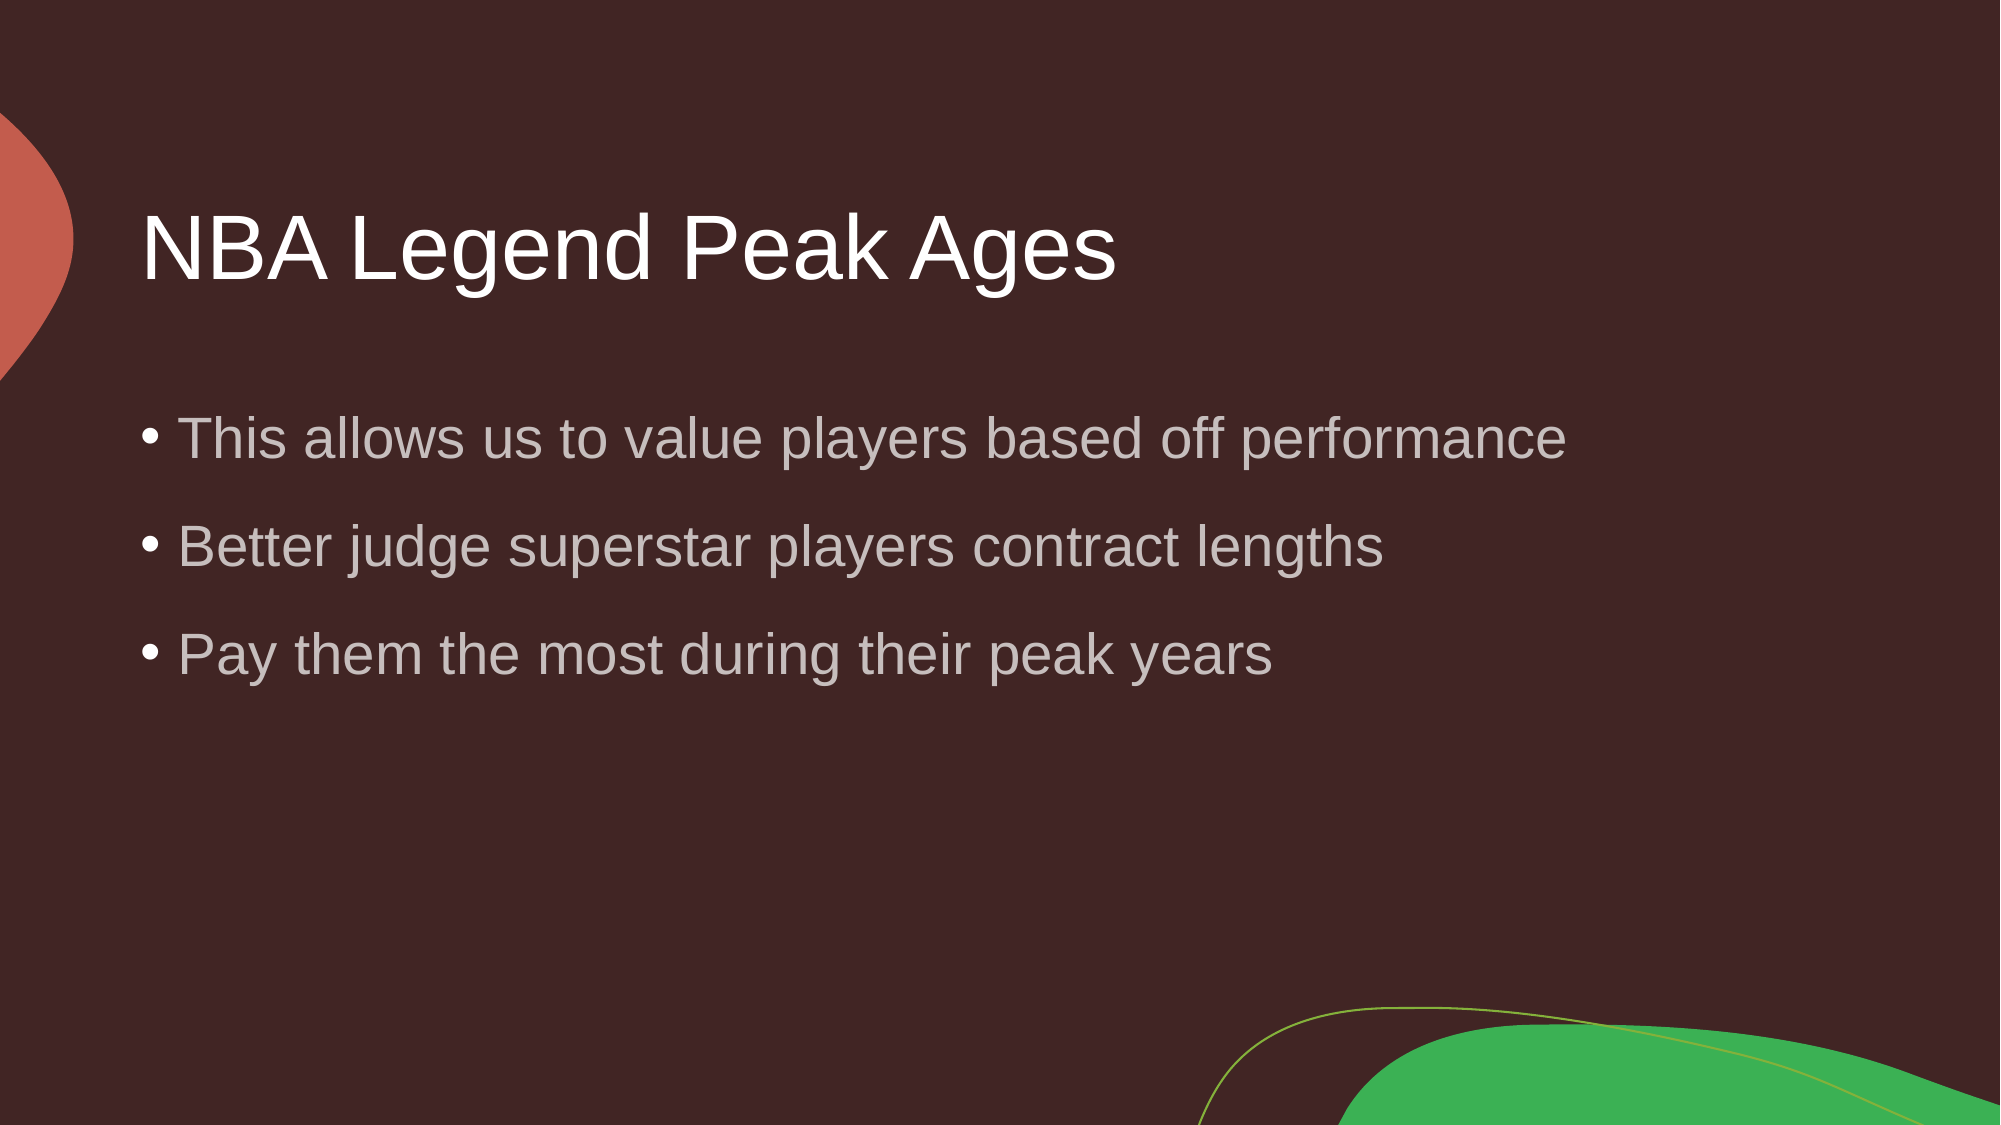

# NBA Legend Peak Ages
This allows us to value players based off performance
Better judge superstar players contract lengths
Pay them the most during their peak years